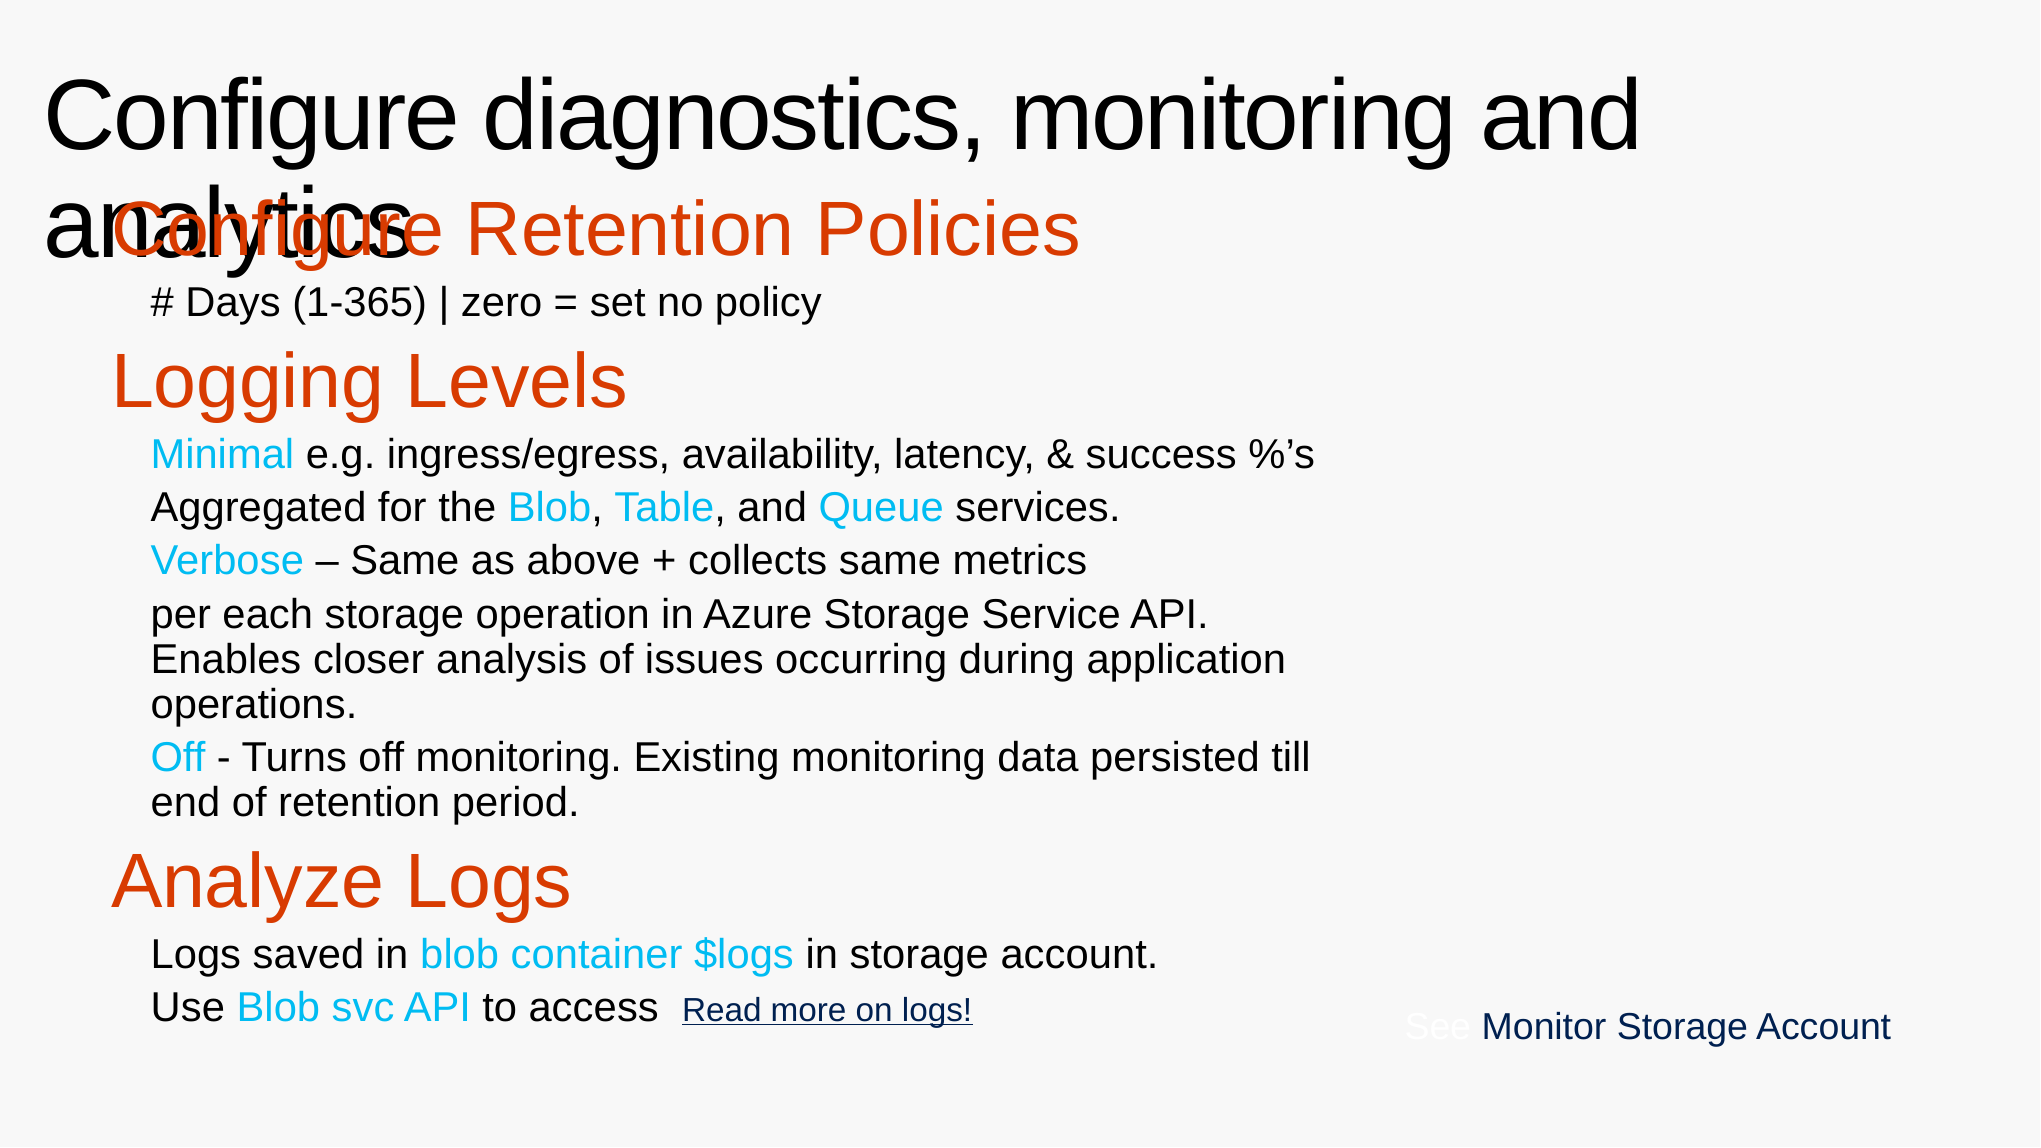

# Configure diagnostics, monitoring and analytics
Configure Retention Policies
# Days (1-365) | zero = set no policy
Logging Levels
Minimal e.g. ingress/egress, availability, latency, & success %’s
Aggregated for the Blob, Table, and Queue services.
Verbose – Same as above + collects same metrics
per each storage operation in Azure Storage Service API. Enables closer analysis of issues occurring during application operations.
Off - Turns off monitoring. Existing monitoring data persisted till end of retention period.
Analyze Logs
Logs saved in blob container $logs in storage account.
Use Blob svc API to access  Read more on logs!

See Monitor Storage Account